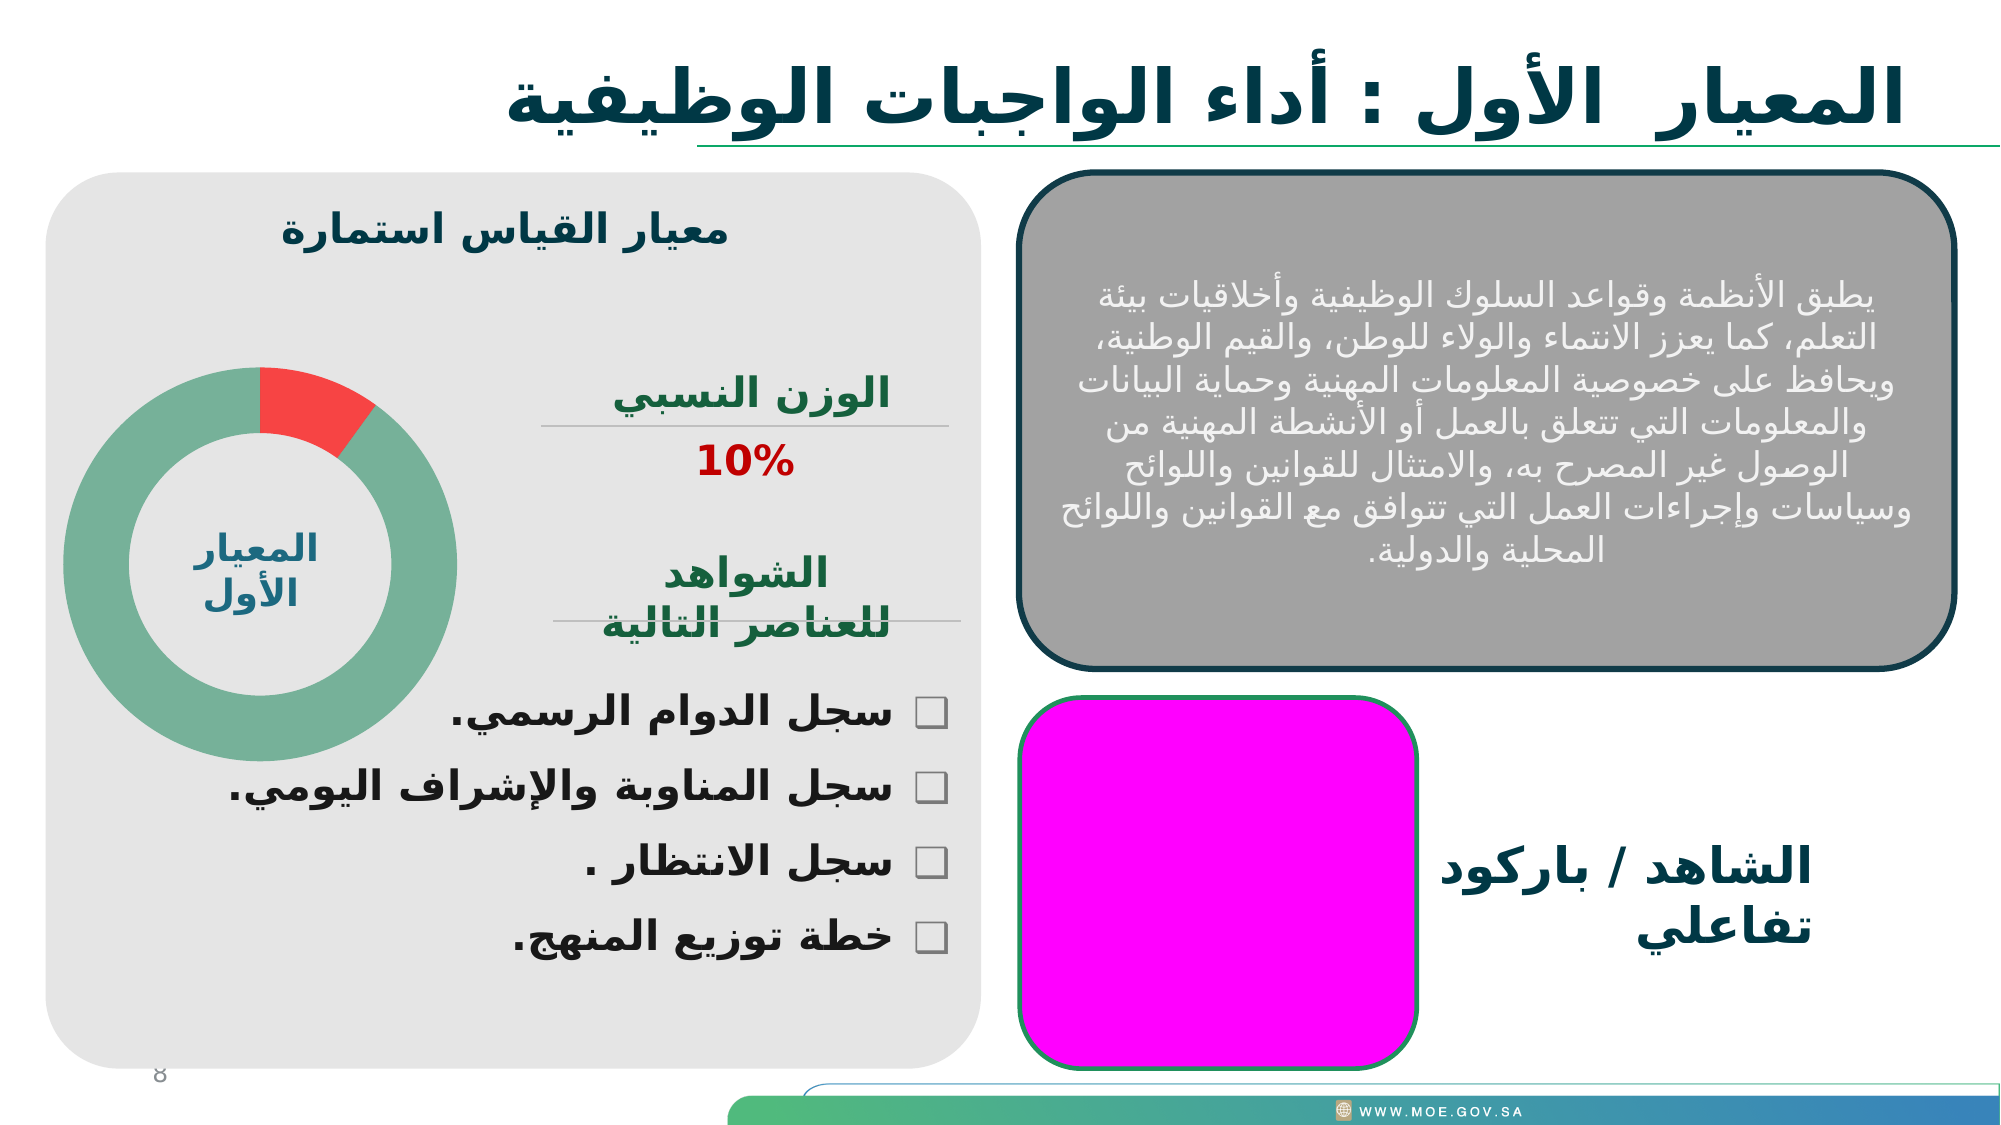

المعيار  الأول : أداء الواجبات الوظيفية

### Chart

| Category | w |  |
|---|---|---|
| Completed | 10.0 | 0.1 |
الوزن النسبي
الشواهد للعناصر التالية
المعيار الأول
معيار القياس استمارة
يطبق الأنظمة وقواعد السلوك الوظيفية وأخلاقيات بيئة التعلم، كما يعزز الانتماء والولاء للوطن، والقيم الوطنية، ويحافظ على خصوصية المعلومات المهنية وحماية البيانات والمعلومات التي تتعلق بالعمل أو الأنشطة المهنية من الوصول غير المصرح به، والامتثال للقوانين واللوائح وسياسات وإجراءات العمل التي تتوافق مع القوانين واللوائح المحلية والدولية.
10%
سجل الدوام الرسمي.
سجل المناوبة والإشراف اليومي.
سجل الانتظار .
خطة توزيع المنهج.

الشاهد / باركود تفاعلي
8